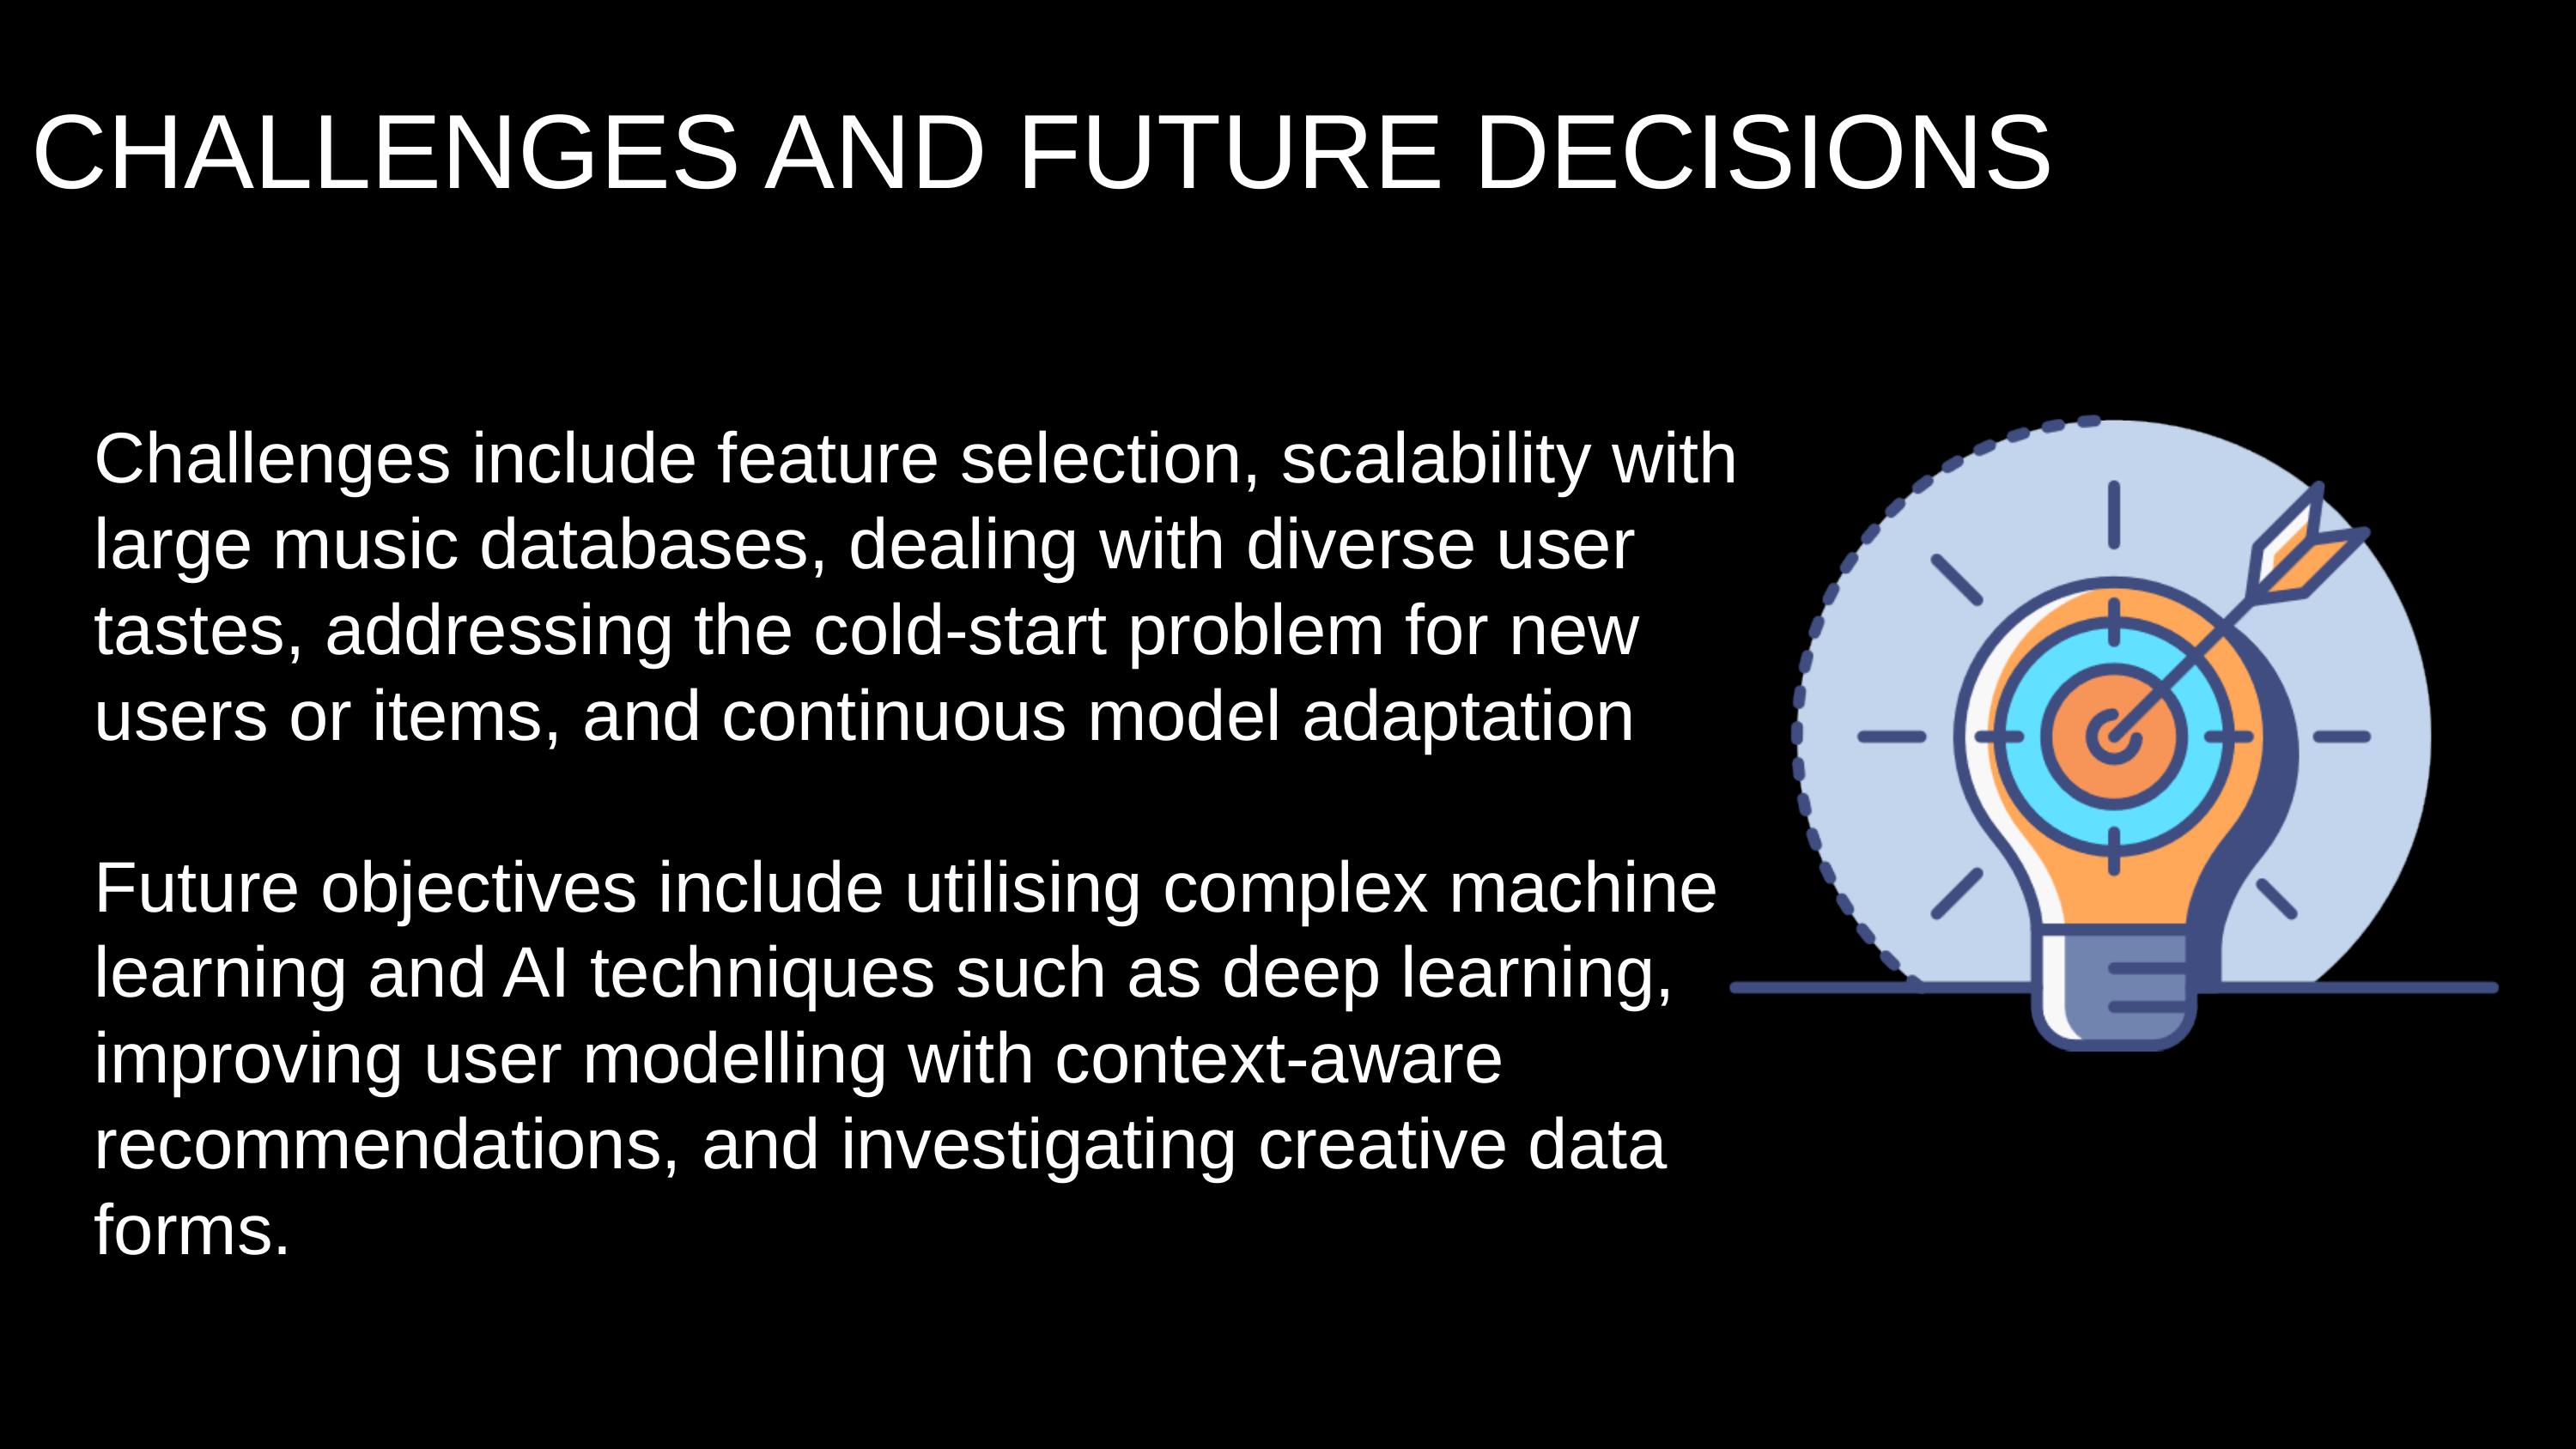

CHALLENGES AND FUTURE DECISIONS
Challenges include feature selection, scalability with large music databases, dealing with diverse user tastes, addressing the cold-start problem for new users or items, and continuous model adaptation

Future objectives include utilising complex machine learning and AI techniques such as deep learning, improving user modelling with context-aware recommendations, and investigating creative data forms.